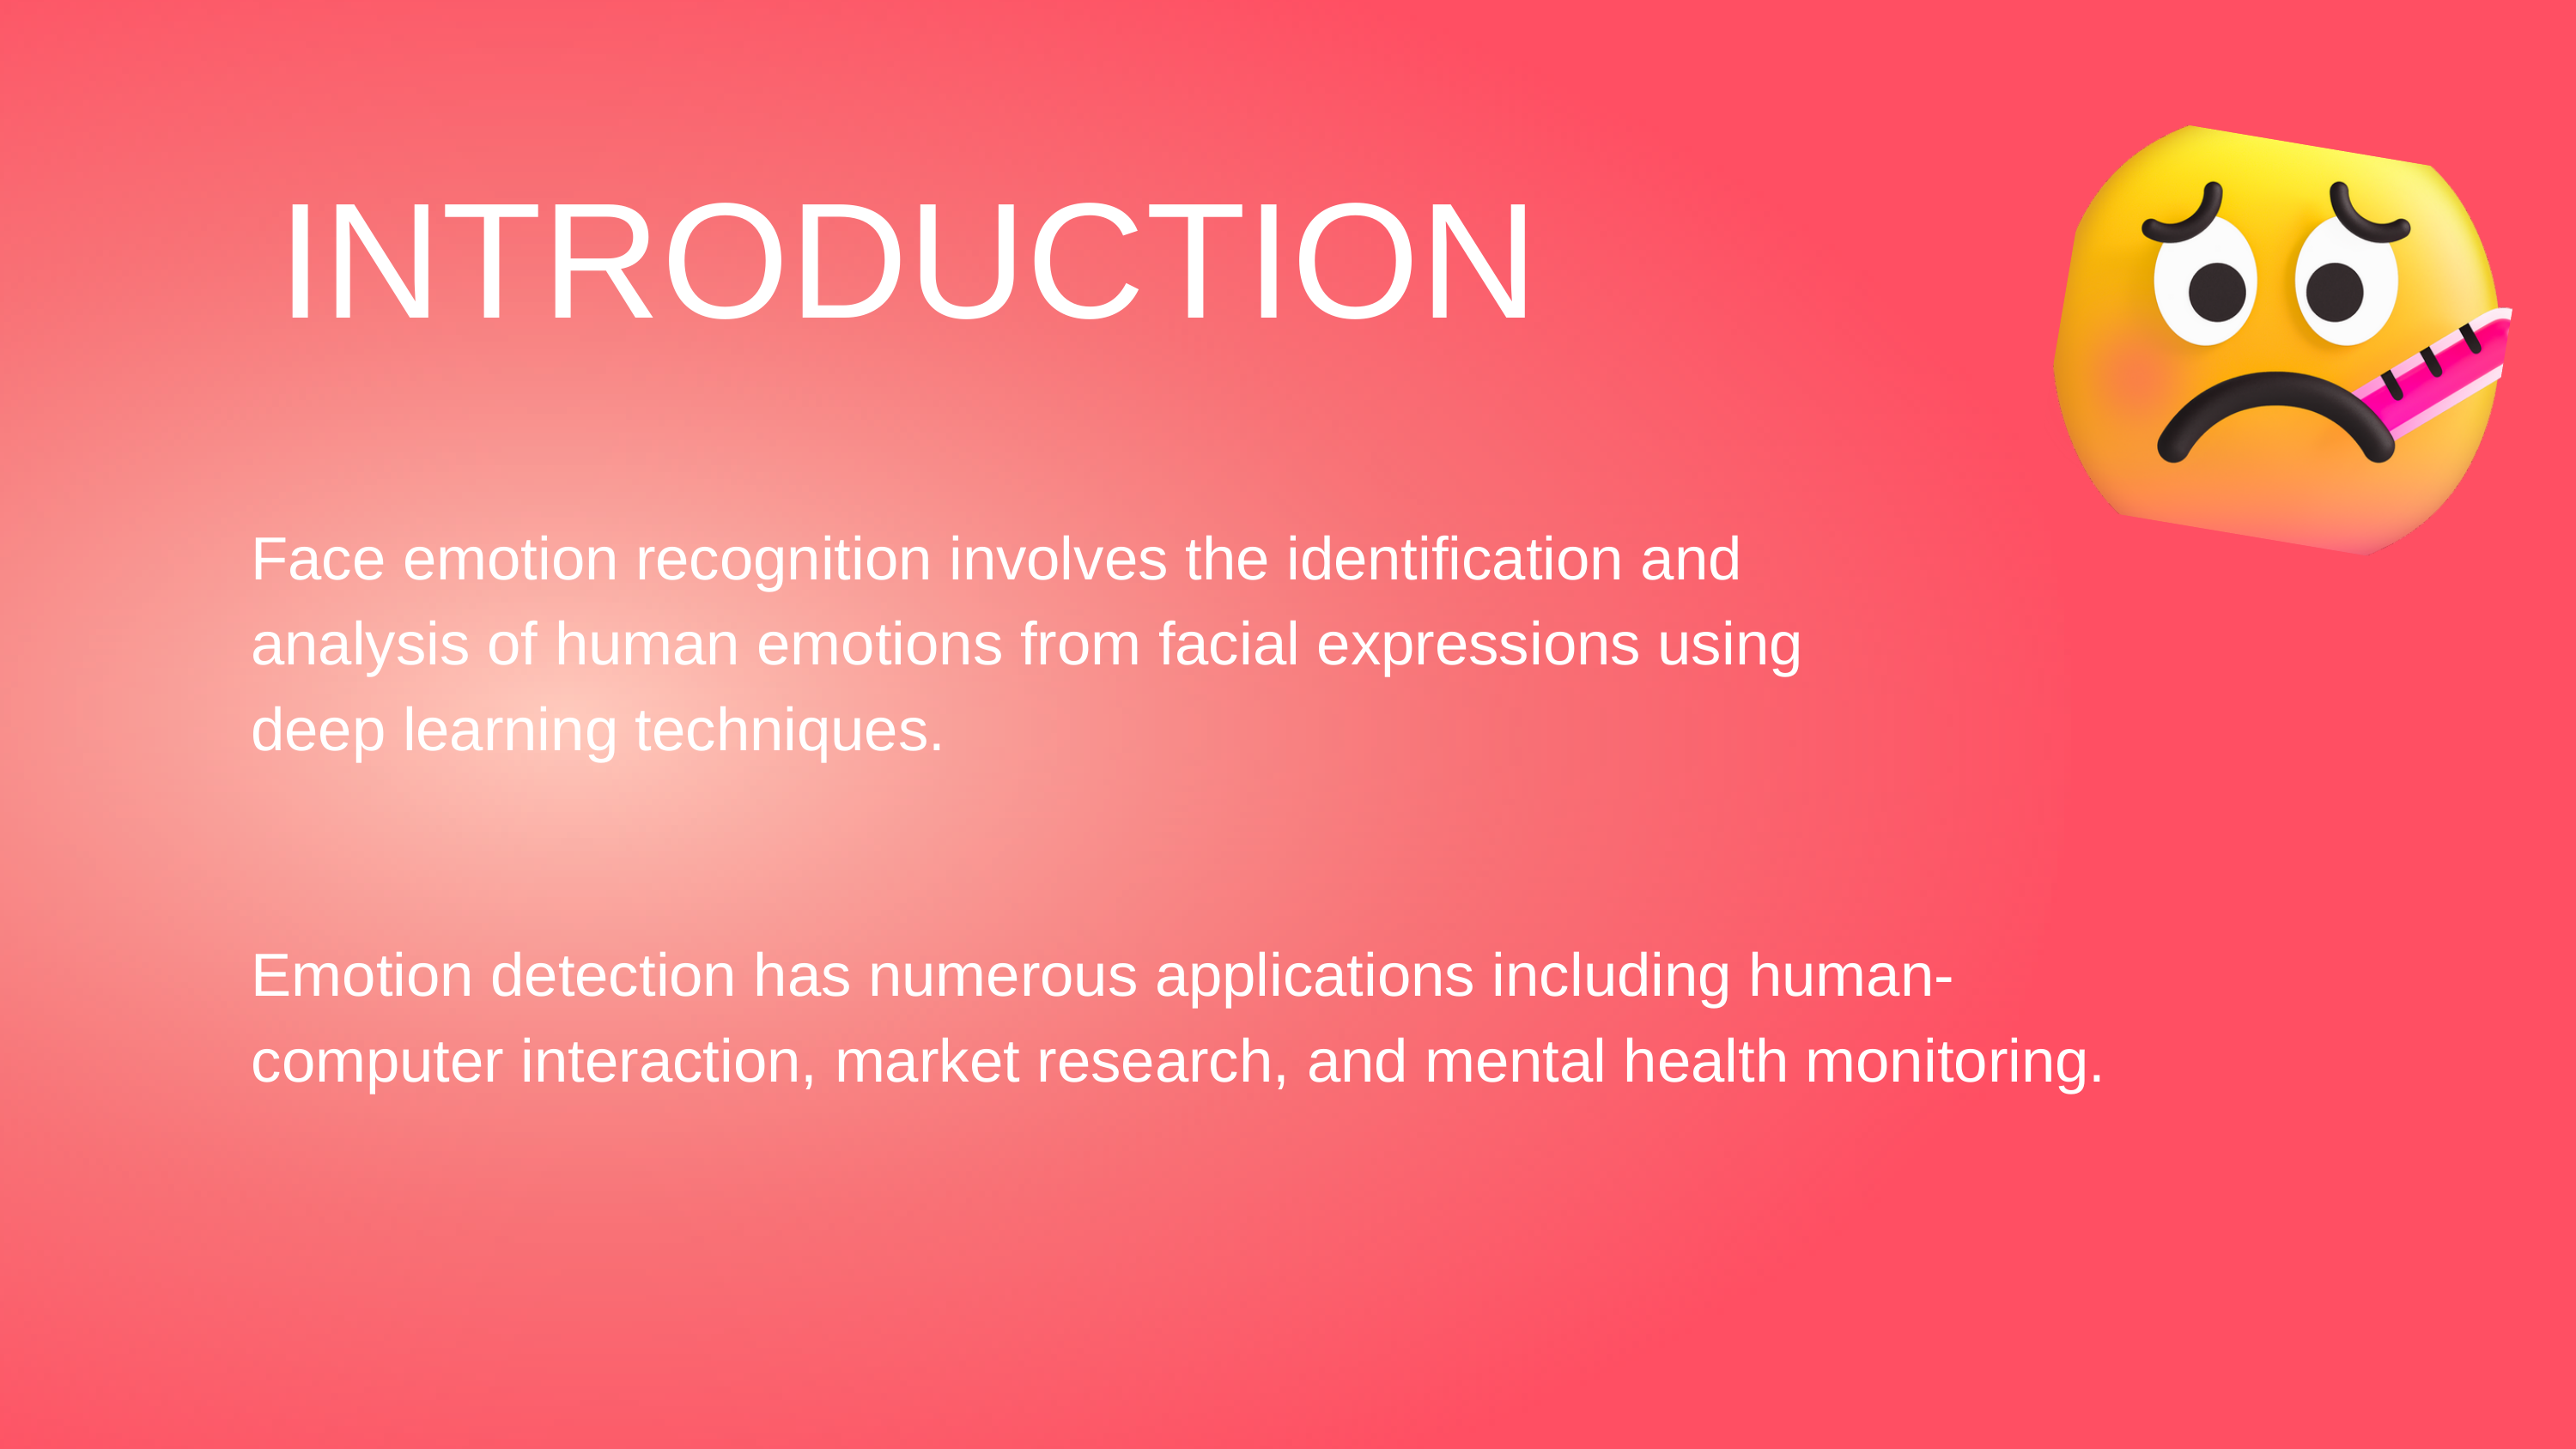

INTRODUCTION

Face emotion recognition involves the identification and analysis of human emotions from facial expressions using deep learning techniques.
Emotion detection has numerous applications including human-computer interaction, market research, and mental health monitoring.